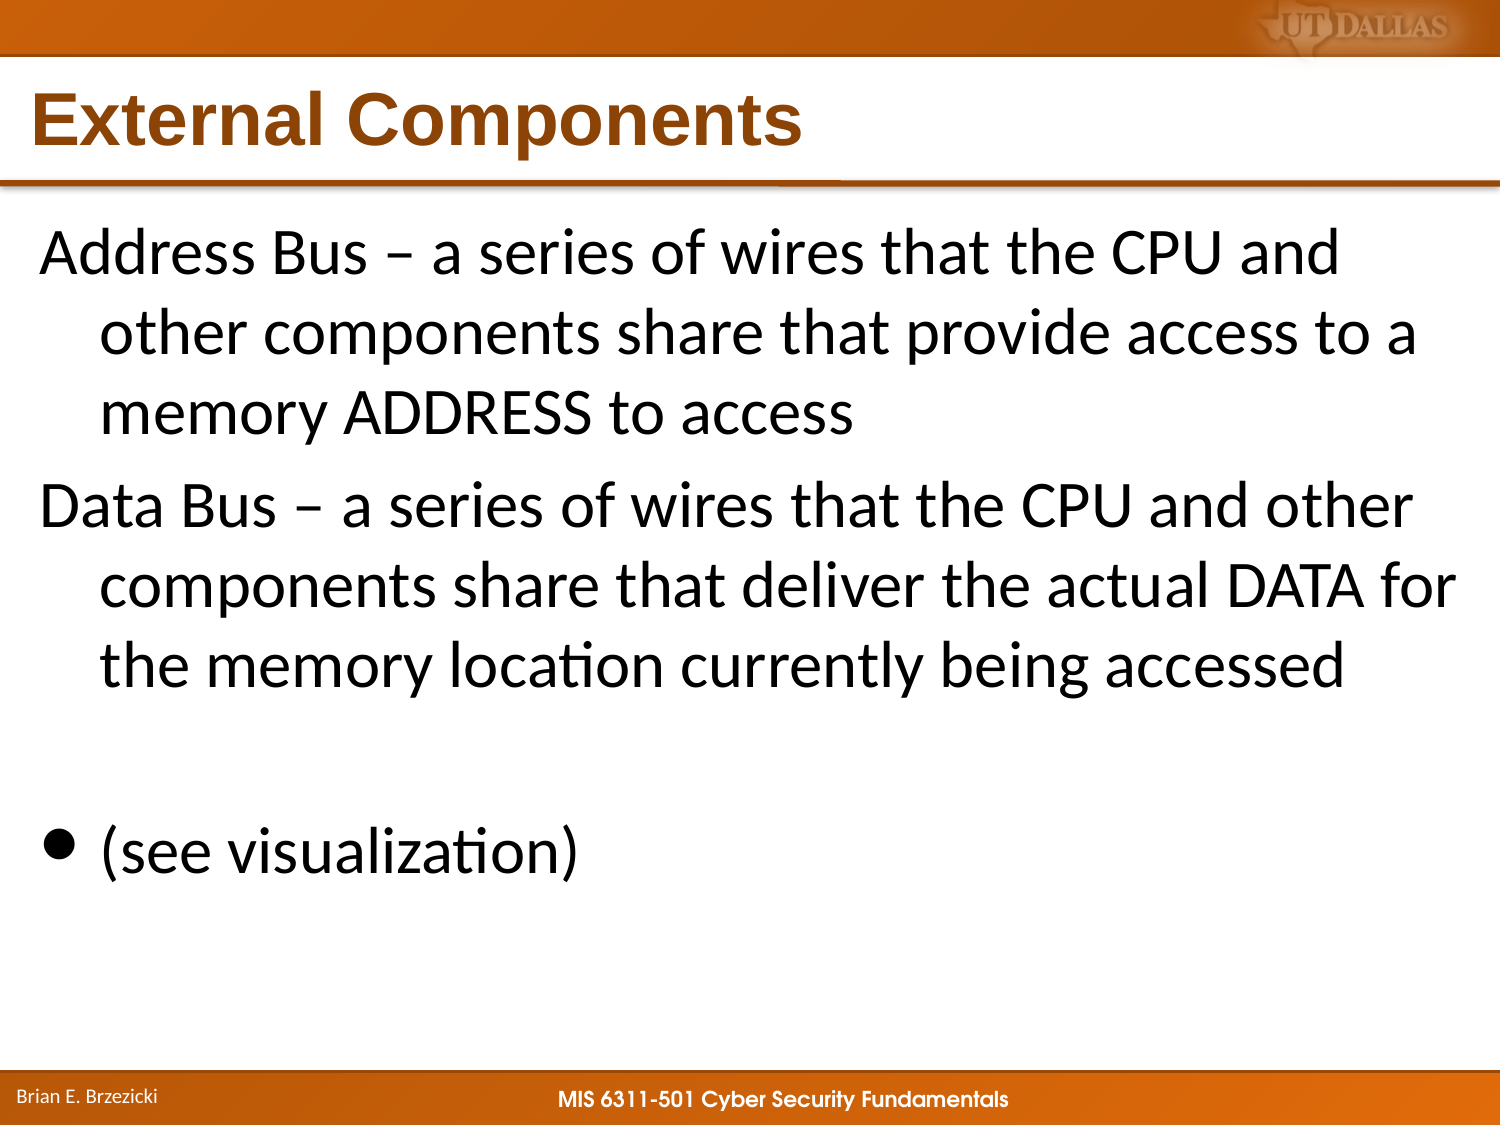

# External Components
Address Bus – a series of wires that the CPU and other components share that provide access to a memory ADDRESS to access
Data Bus – a series of wires that the CPU and other components share that deliver the actual DATA for the memory location currently being accessed

(see visualization)
Brian E. Brzezicki